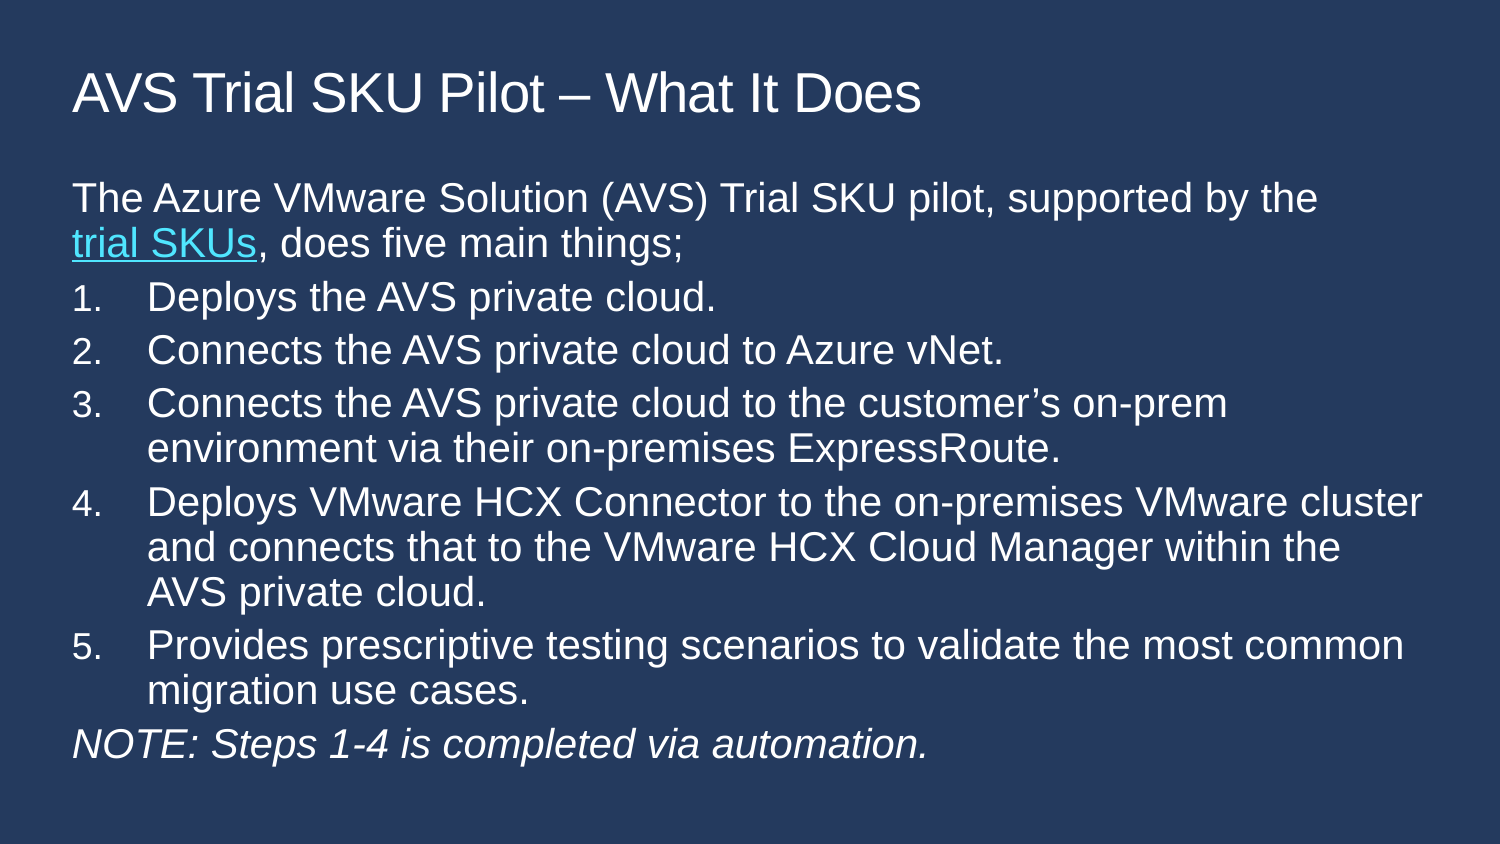

# AVS Trial SKU Pilot – What It Does
The Azure VMware Solution (AVS) Trial SKU pilot, supported by the trial SKUs, does five main things;
Deploys the AVS private cloud.
Connects the AVS private cloud to Azure vNet.
Connects the AVS private cloud to the customer’s on-prem environment via their on-premises ExpressRoute.
Deploys VMware HCX Connector to the on-premises VMware cluster and connects that to the VMware HCX Cloud Manager within the AVS private cloud.
Provides prescriptive testing scenarios to validate the most common migration use cases.
NOTE: Steps 1-4 is completed via automation.